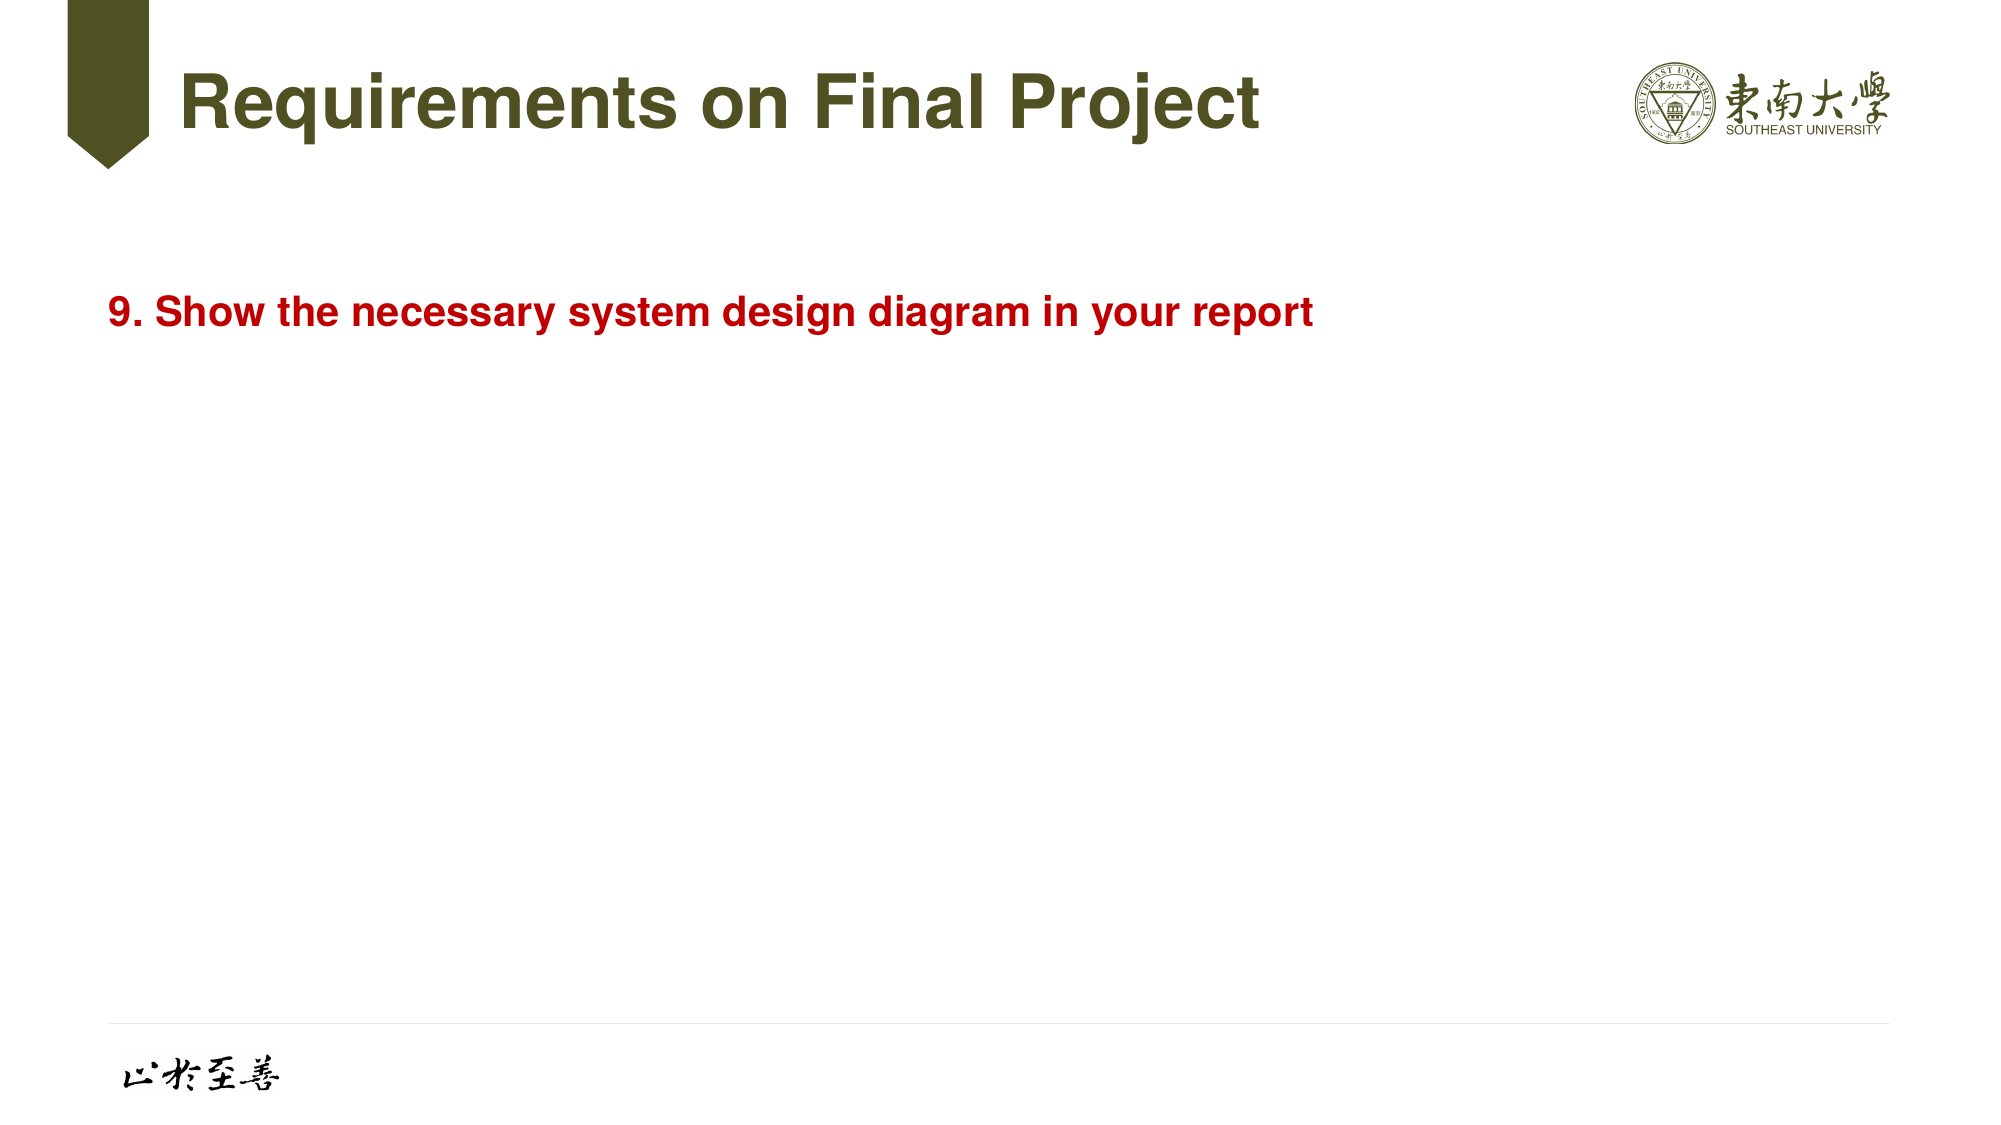

# Requirements on Final Project
9. Show the necessary system design diagram in your report
64